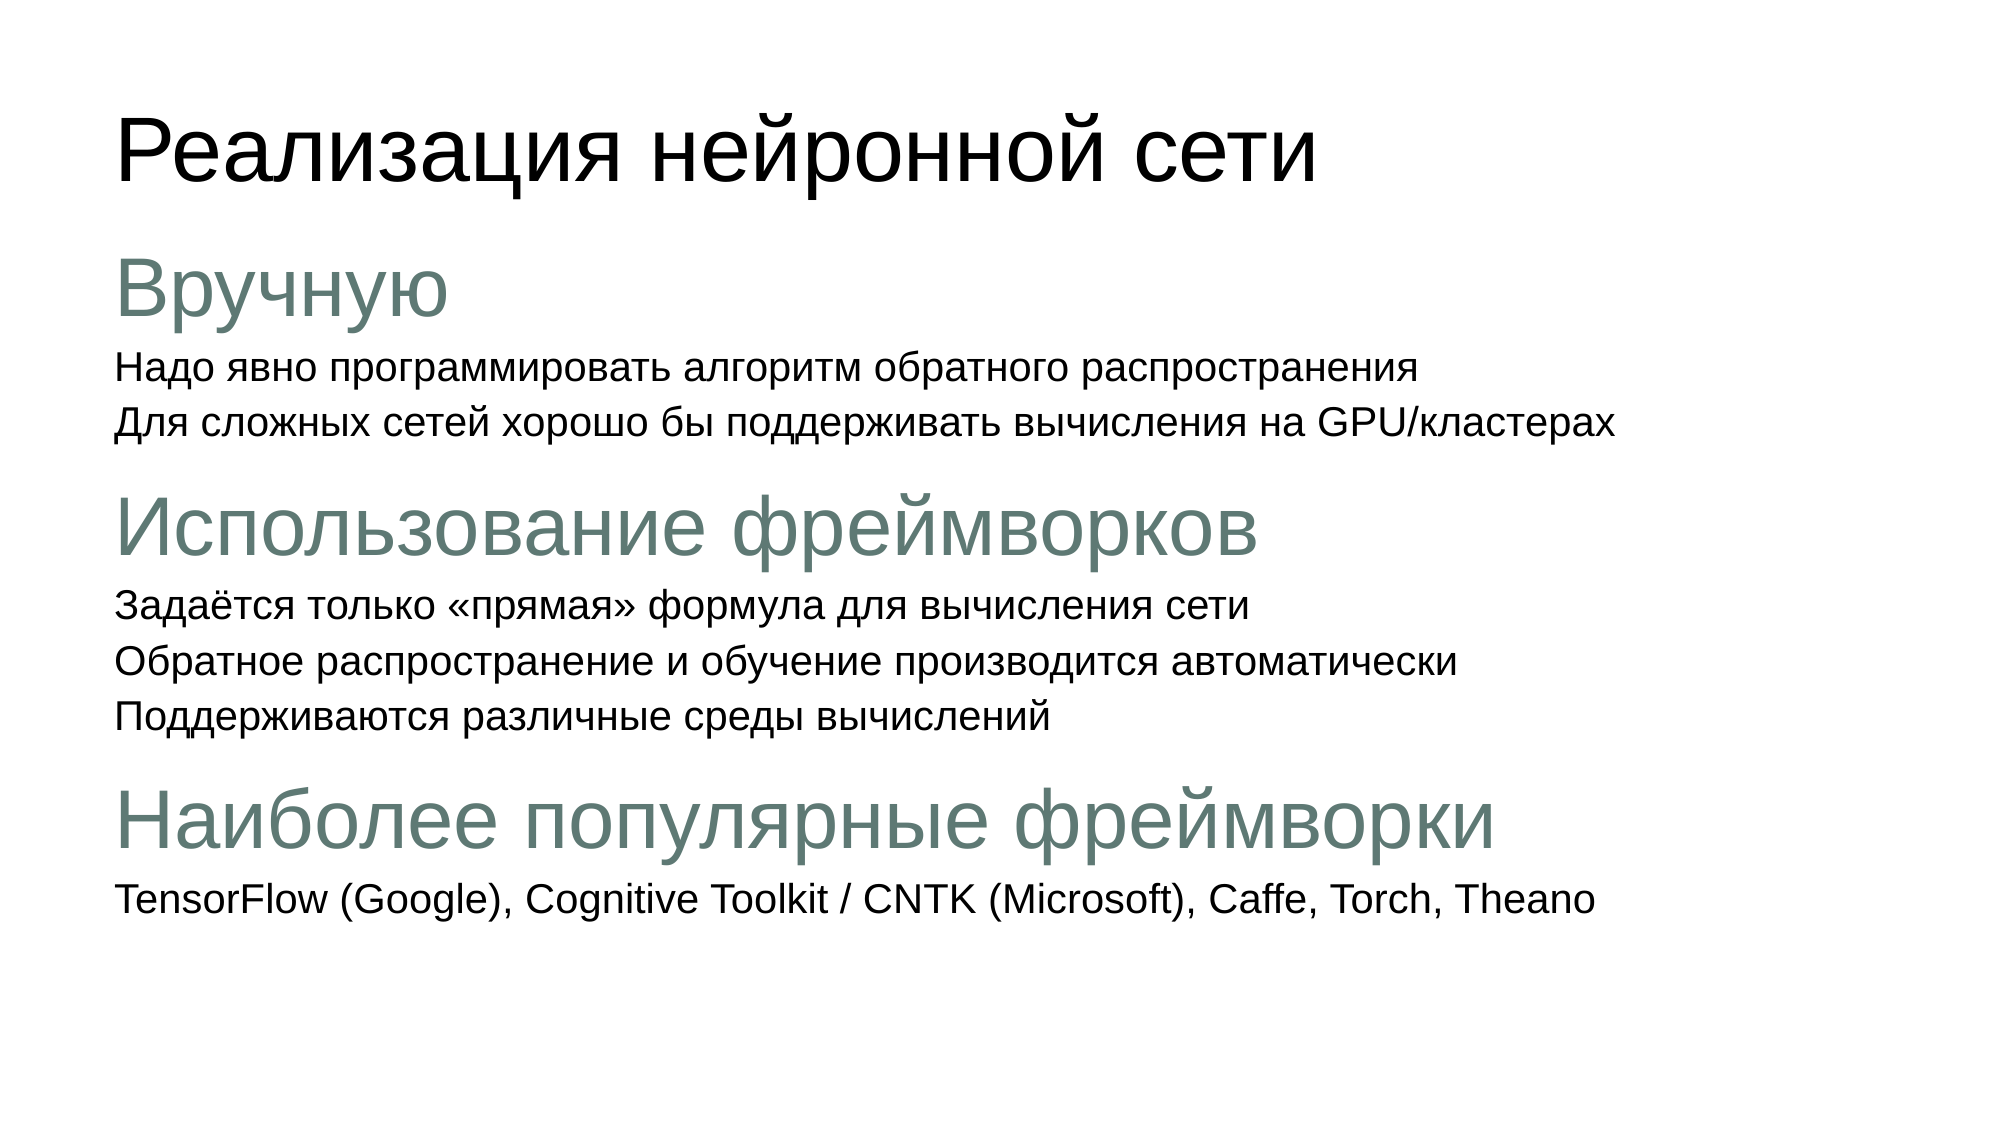

# Реализация нейронной сети
Вручную
Надо явно программировать алгоритм обратного распространения
Для сложных сетей хорошо бы поддерживать вычисления на GPU/кластерах
Использование фреймворков
Задаётся только «прямая» формула для вычисления сети
Обратное распространение и обучение производится автоматически
Поддерживаются различные среды вычислений
Наиболее популярные фреймворки
TensorFlow (Google), Cognitive Toolkit / CNTK (Microsoft), Caffe, Torch, Theano